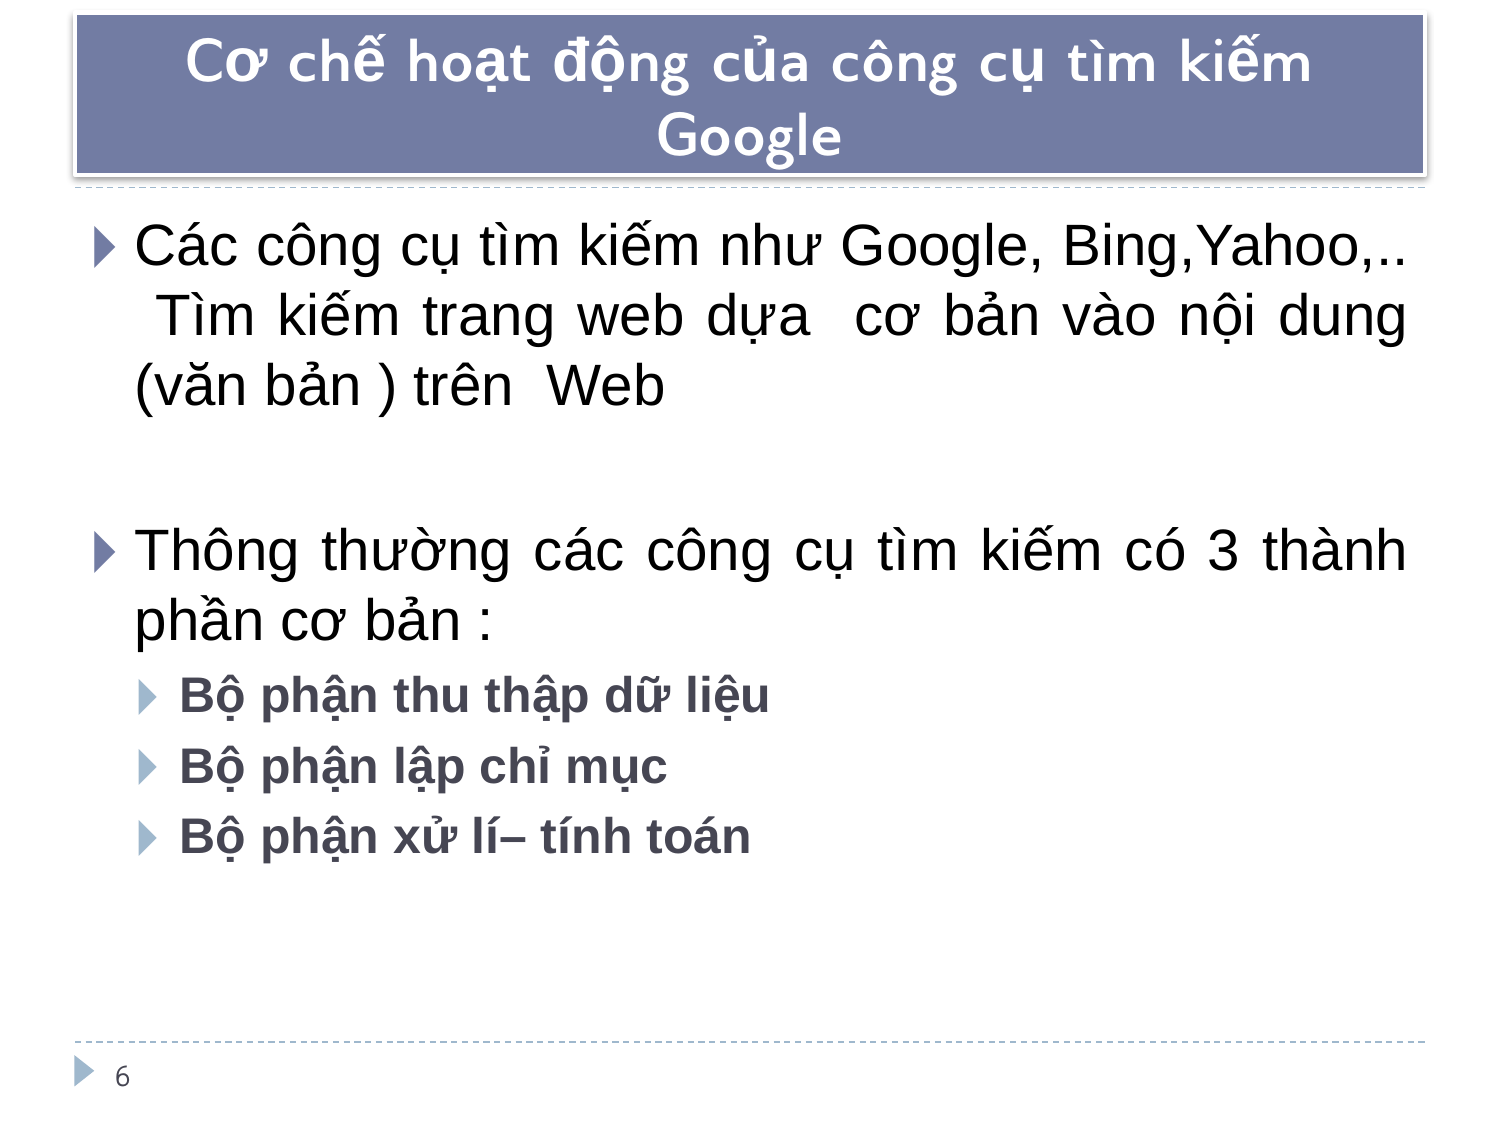

# Cơ chế hoạt động của công cụ tìm kiếm Google
Các công cụ tìm kiếm như Google, Bing,Yahoo,..  Tìm kiếm trang web dựa  cơ bản vào nội dung (văn bản ) trên  Web

Thông thường các công cụ tìm kiếm có 3 thành phần cơ bản :
Bộ phận thu thập dữ liệu
Bộ phận lập chỉ mục
Bộ phận xử lí– tính toán

6